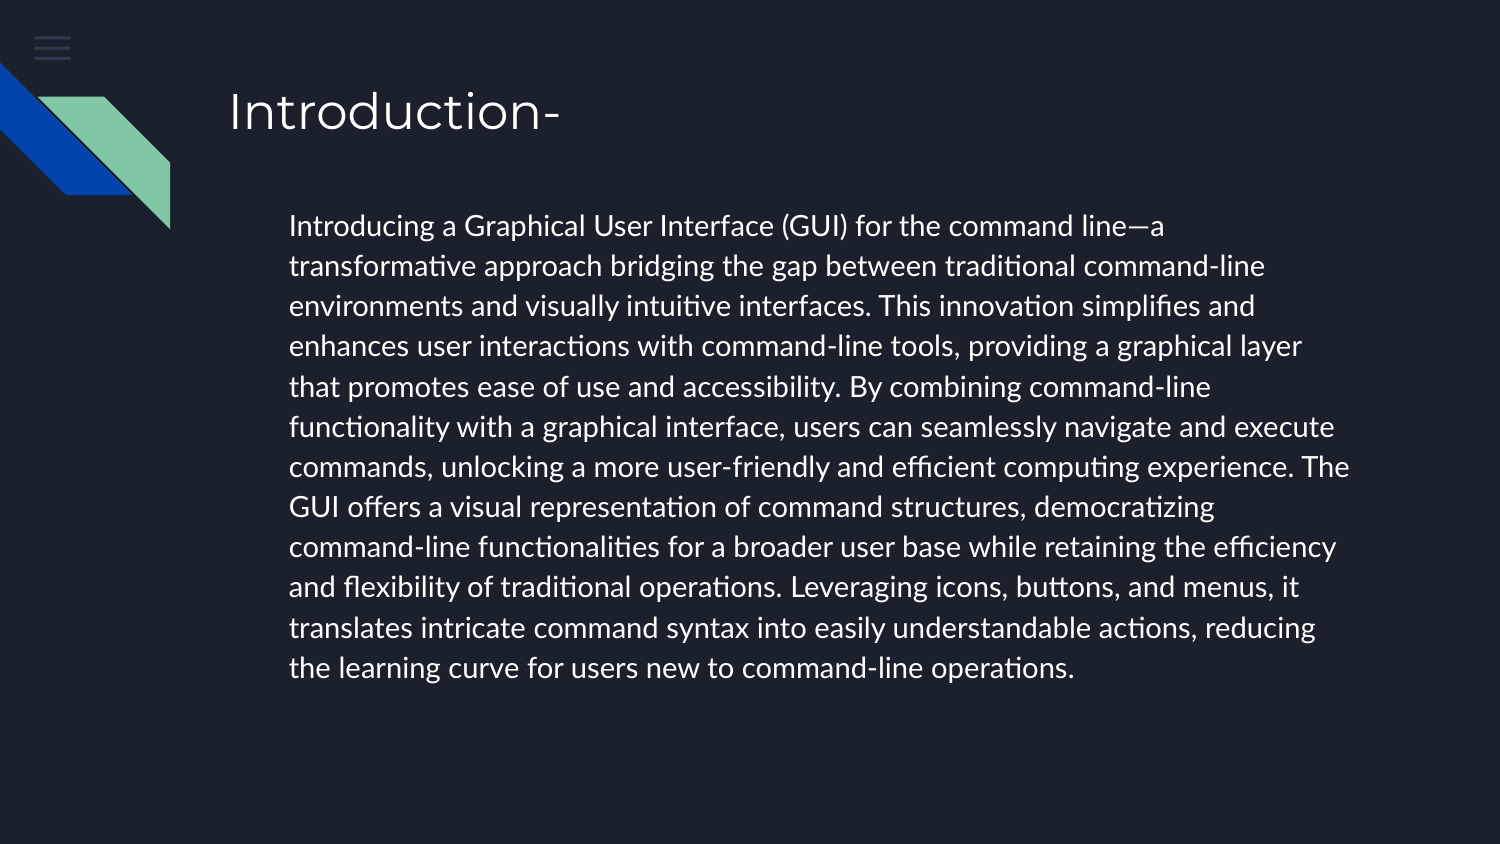

# Introduction-
Introducing a Graphical User Interface (GUI) for the command line—a transformative approach bridging the gap between traditional command-line environments and visually intuitive interfaces. This innovation simplifies and enhances user interactions with command-line tools, providing a graphical layer that promotes ease of use and accessibility. By combining command-line functionality with a graphical interface, users can seamlessly navigate and execute commands, unlocking a more user-friendly and efficient computing experience. The GUI offers a visual representation of command structures, democratizing command-line functionalities for a broader user base while retaining the efficiency and flexibility of traditional operations. Leveraging icons, buttons, and menus, it translates intricate command syntax into easily understandable actions, reducing the learning curve for users new to command-line operations.